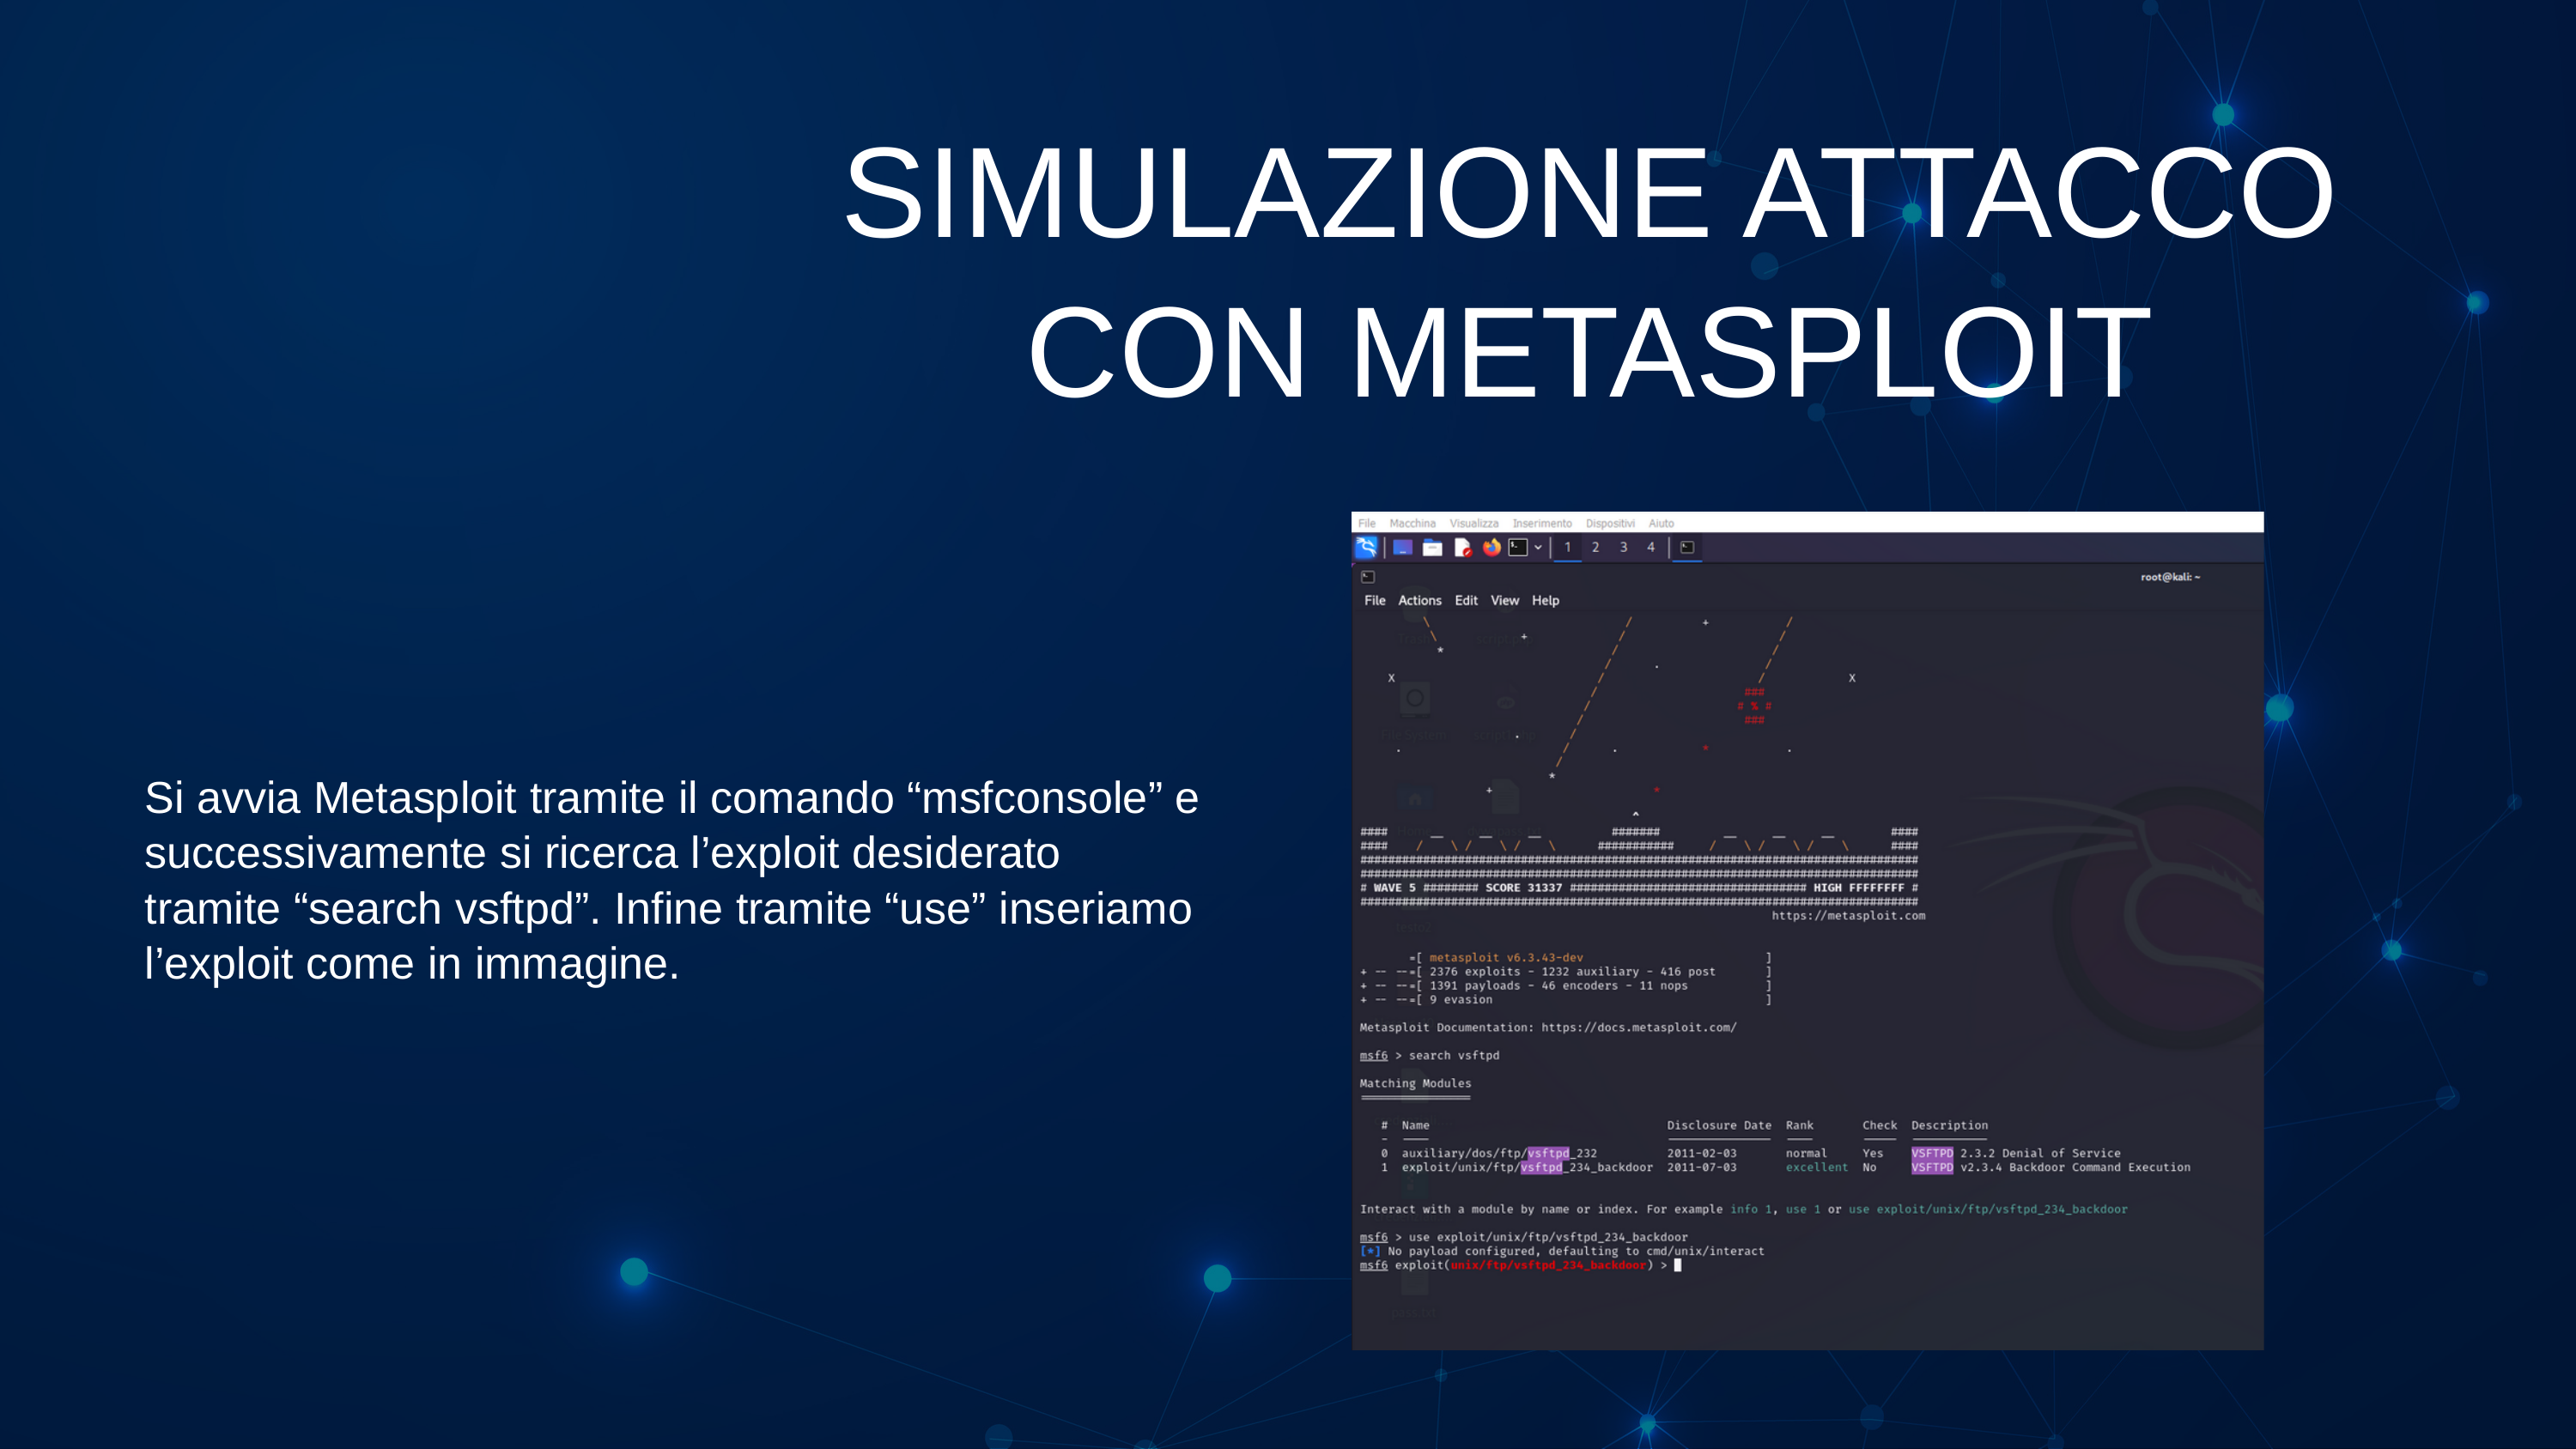

SIMULAZIONE ATTACCO CON METASPLOIT

Si avvia Metasploit tramite il comando “msfconsole” e successivamente si ricerca l’exploit desiderato tramite “search vsftpd”. Infine tramite “use” inseriamo l’exploit come in immagine.